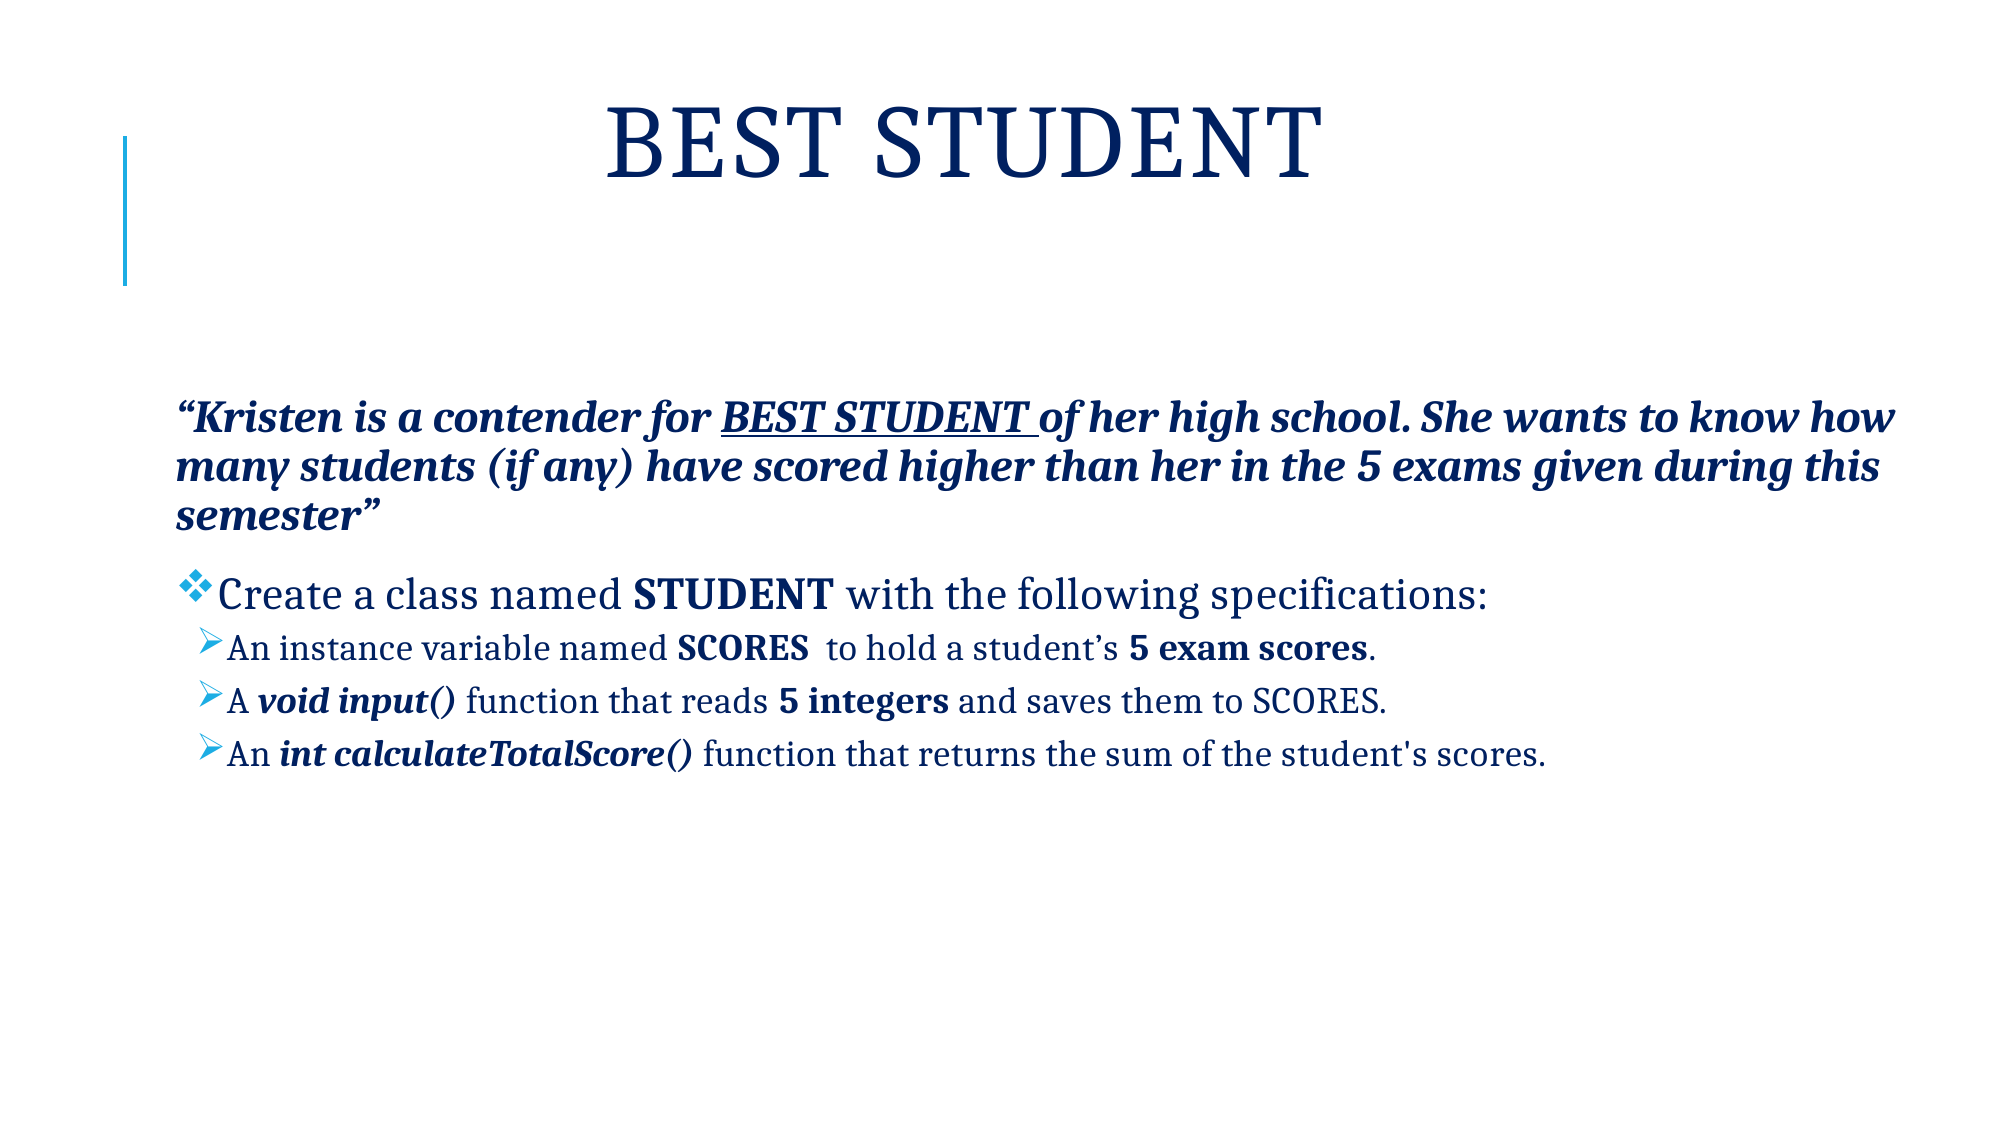

# Best student

“Kristen is a contender for BEST STUDENT of her high school. She wants to know how many students (if any) have scored higher than her in the 5 exams given during this semester”
Create a class named STUDENT with the following specifications:
An instance variable named SCORES  to hold a student’s 5 exam scores.
A void input() function that reads 5 integers and saves them to SCORES.
An int calculateTotalScore() function that returns the sum of the student's scores.